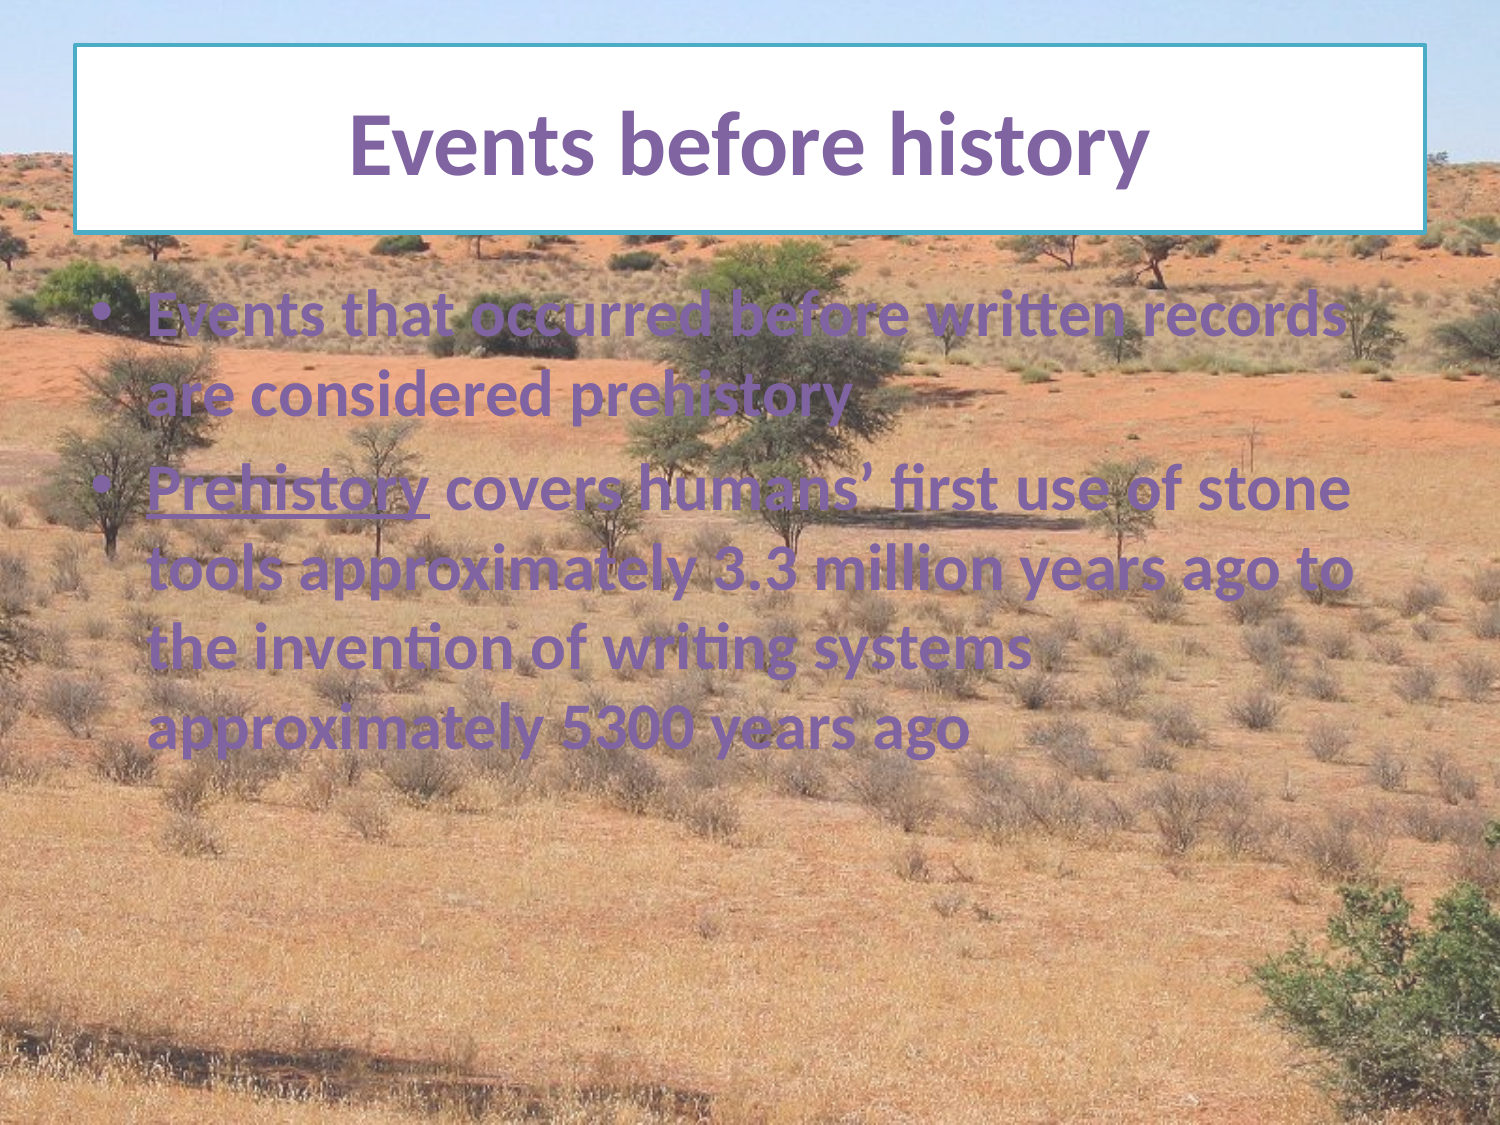

# Events before history
Events that occurred before written records are considered prehistory
Prehistory covers humans’ first use of stone tools approximately 3.3 million years ago to the invention of writing systems approximately 5300 years ago